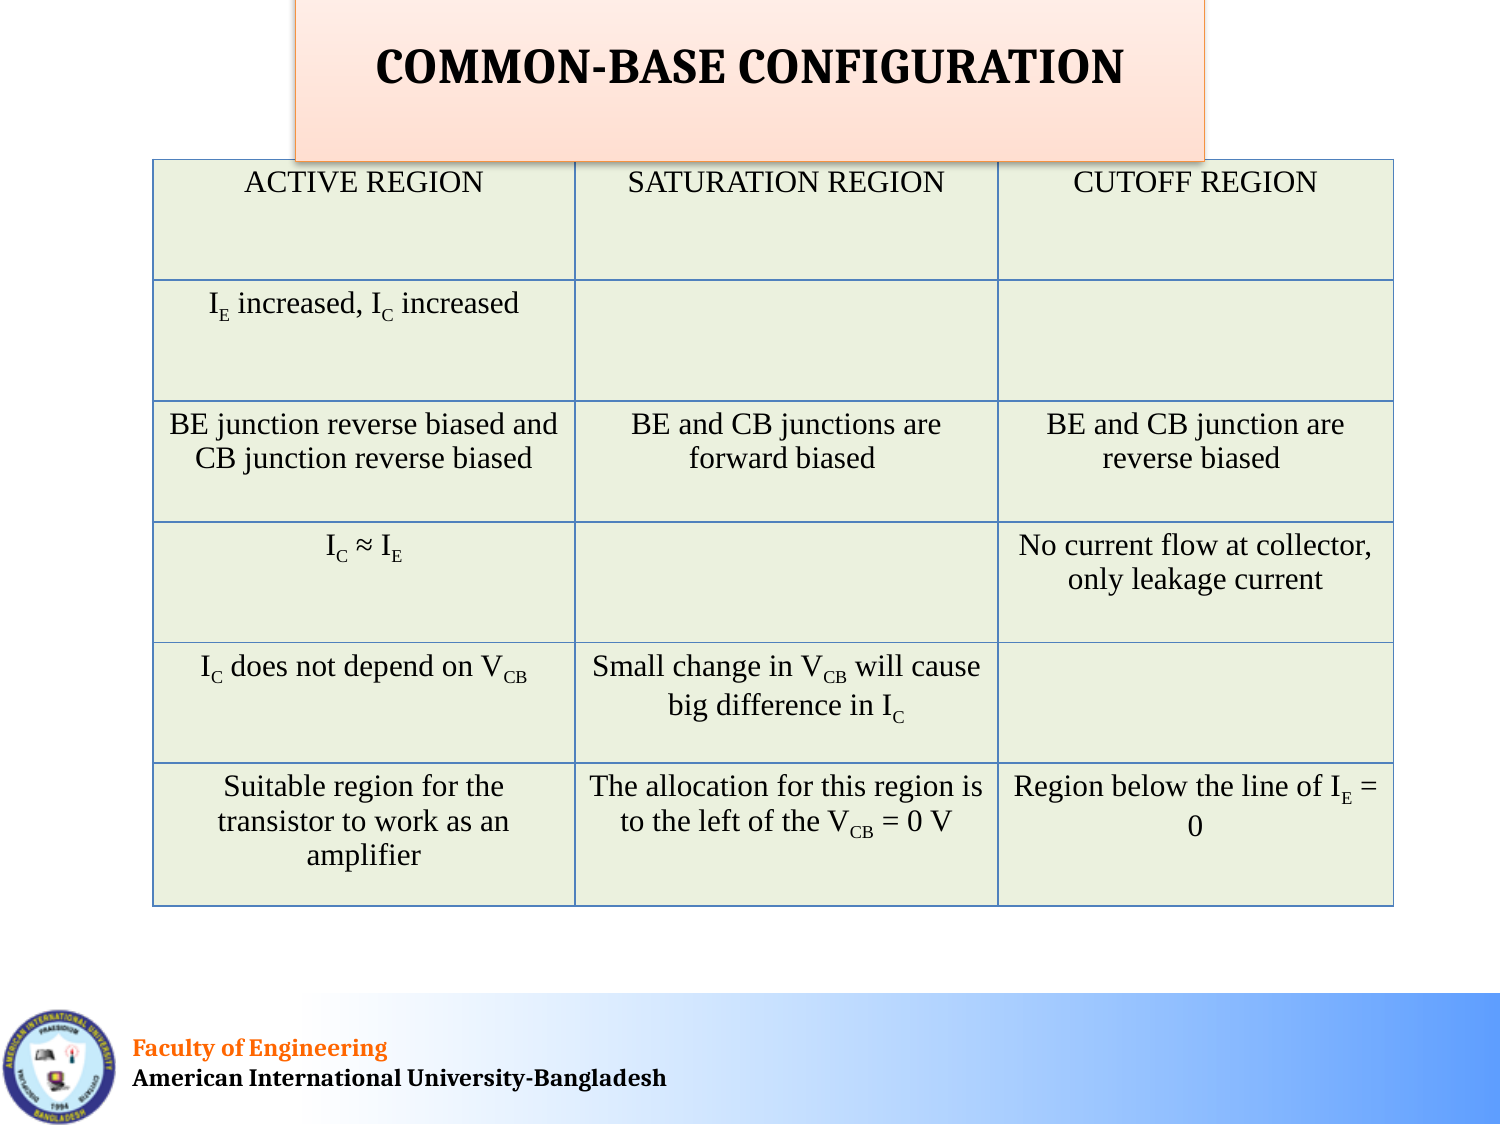

# COMMON-BASE CONFIGURATION
| ACTIVE REGION | SATURATION REGION | CUTOFF REGION |
| --- | --- | --- |
| IE increased, IC increased |  |  |
| BE junction reverse biased and CB junction reverse biased | BE and CB junctions are forward biased | BE and CB junction are reverse biased |
| IC ≈ IE |  | No current flow at collector, only leakage current |
| IC does not depend on VCB | Small change in VCB will cause big difference in IC |  |
| Suitable region for the transistor to work as an amplifier | The allocation for this region is to the left of the VCB = 0 V | Region below the line of IE = 0 |